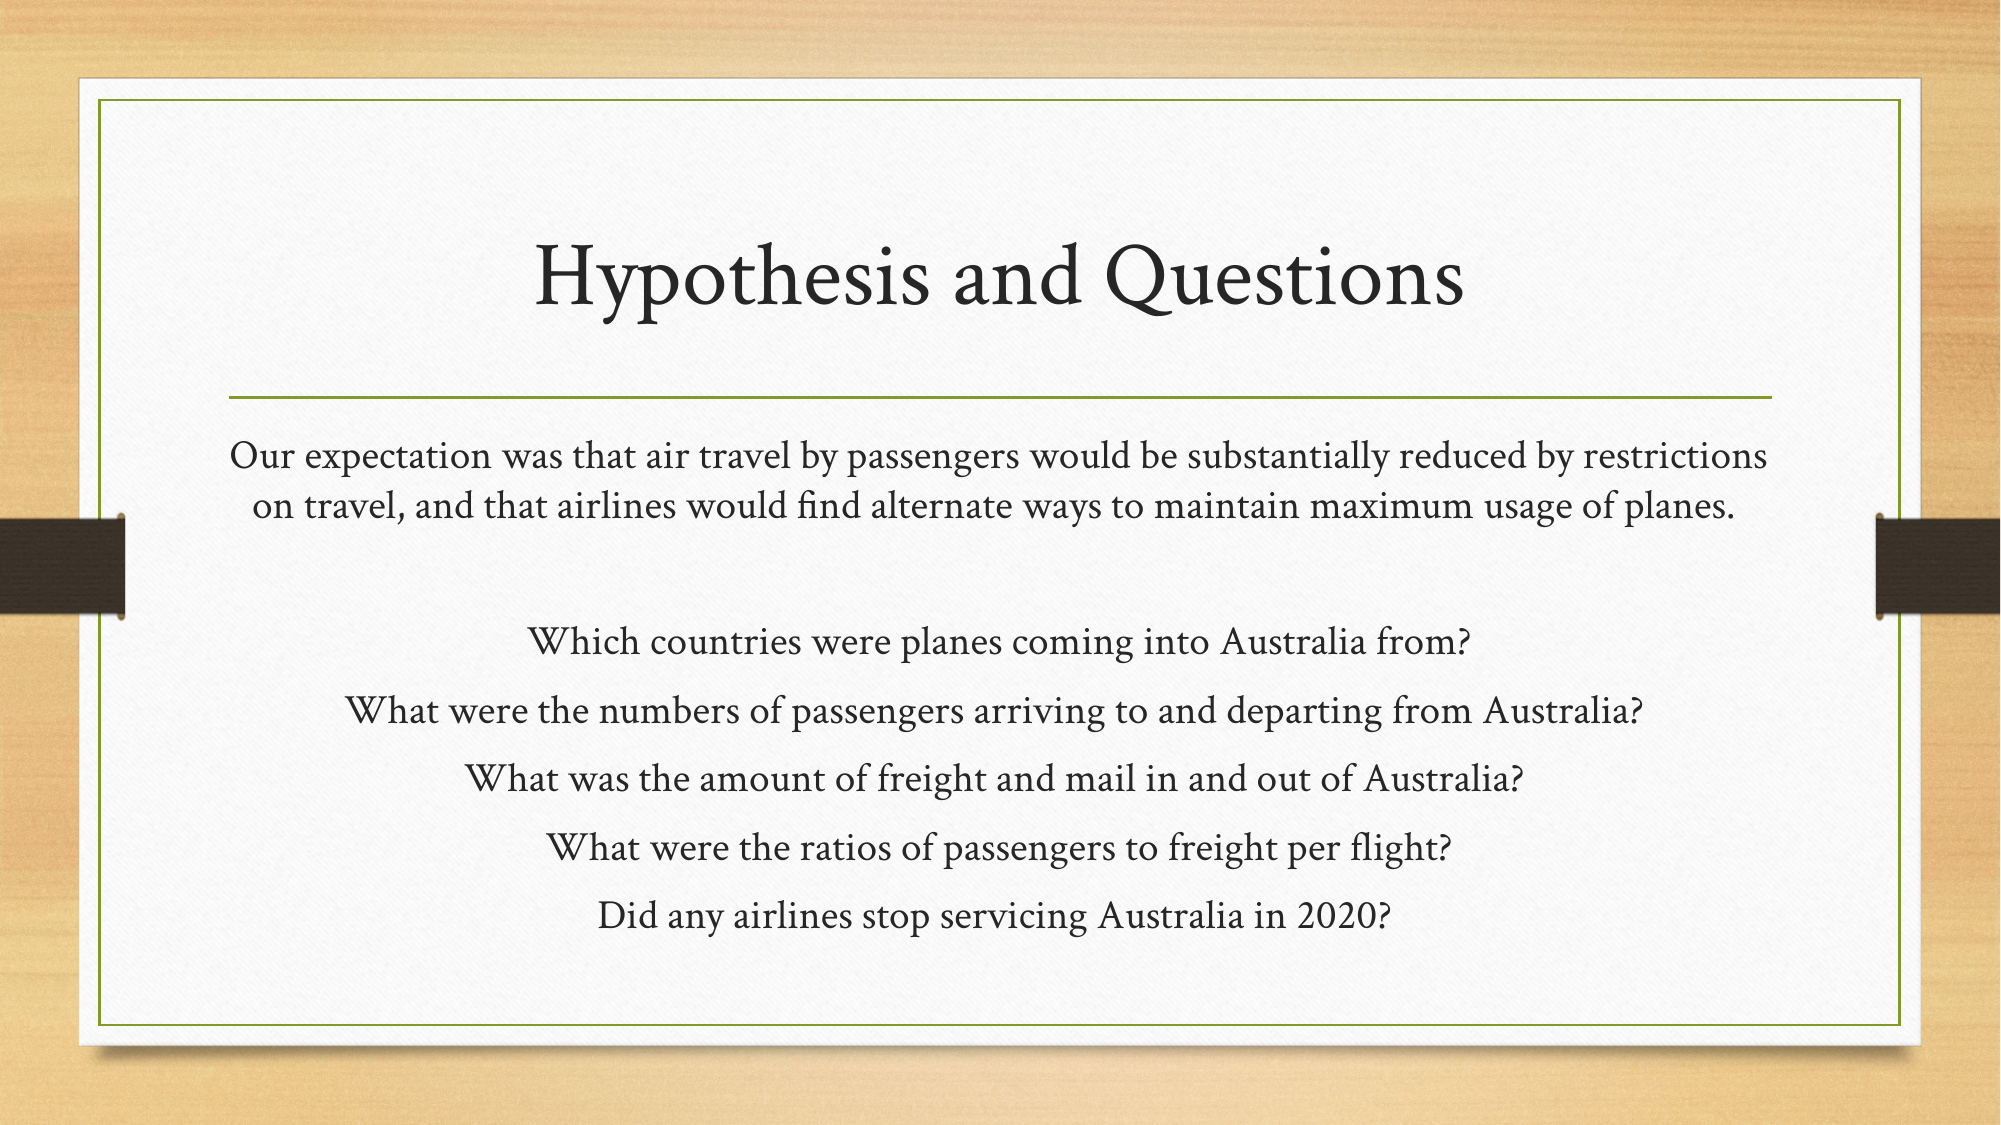

# Hypothesis and Questions
Our expectation was that air travel by passengers would be substantially reduced by restrictions on travel, and that airlines would find alternate ways to maintain maximum usage of planes.

Which countries were planes coming into Australia from?
What were the numbers of passengers arriving to and departing from Australia?
What was the amount of freight and mail in and out of Australia?
What were the ratios of passengers to freight per flight?
Did any airlines stop servicing Australia in 2020?